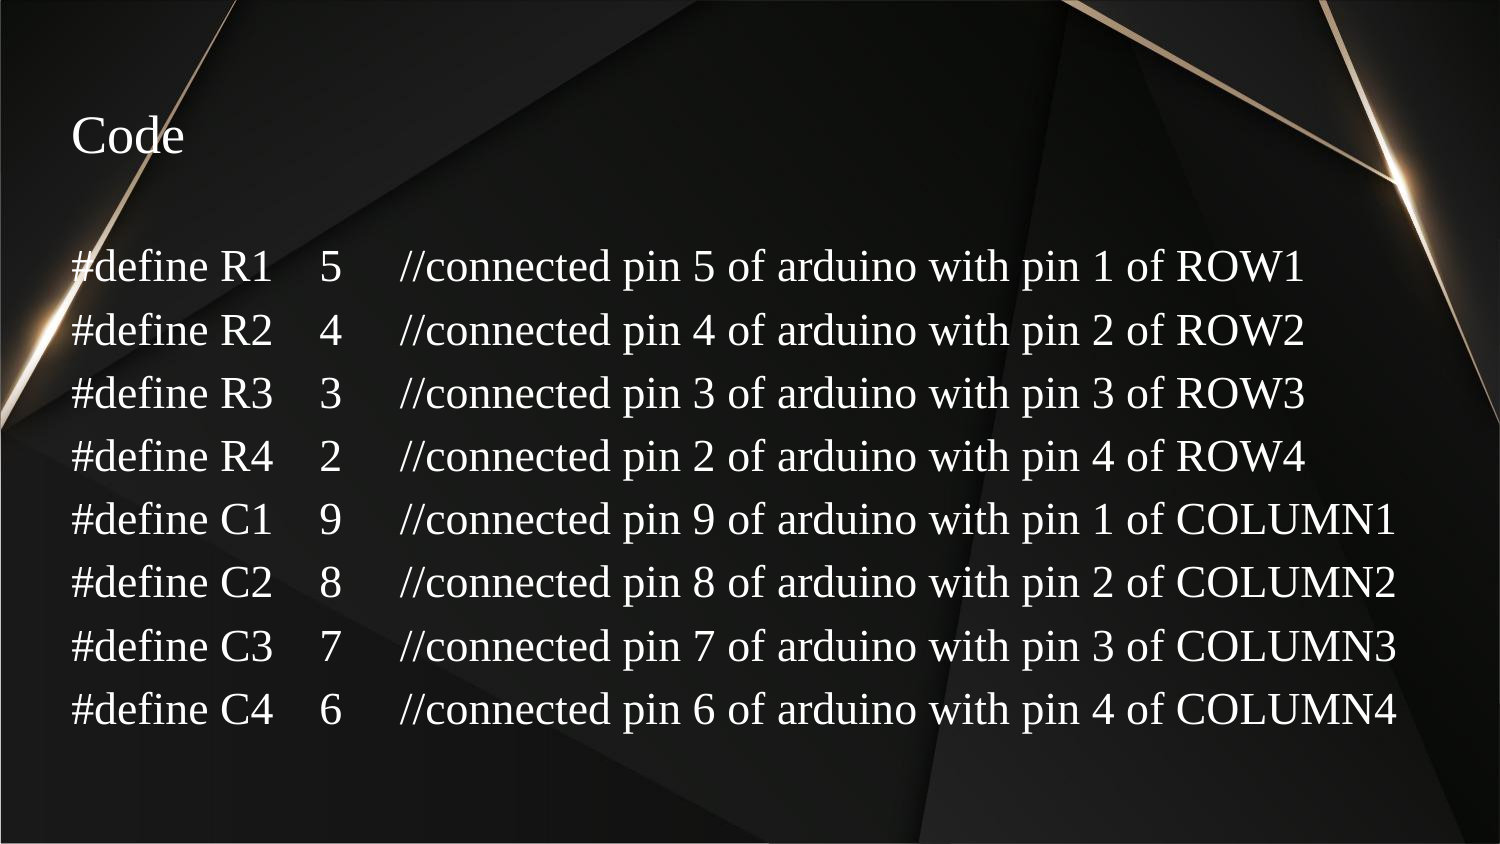

# Code

#define R1    5     //connected pin 5 of arduino with pin 1 of ROW1
#define R2    4     //connected pin 4 of arduino with pin 2 of ROW2
#define R3    3     //connected pin 3 of arduino with pin 3 of ROW3
#define R4    2     //connected pin 2 of arduino with pin 4 of ROW4
#define C1    9     //connected pin 9 of arduino with pin 1 of COLUMN1
#define C2    8     //connected pin 8 of arduino with pin 2 of COLUMN2
#define C3    7     //connected pin 7 of arduino with pin 3 of COLUMN3
#define C4    6     //connected pin 6 of arduino with pin 4 of COLUMN4